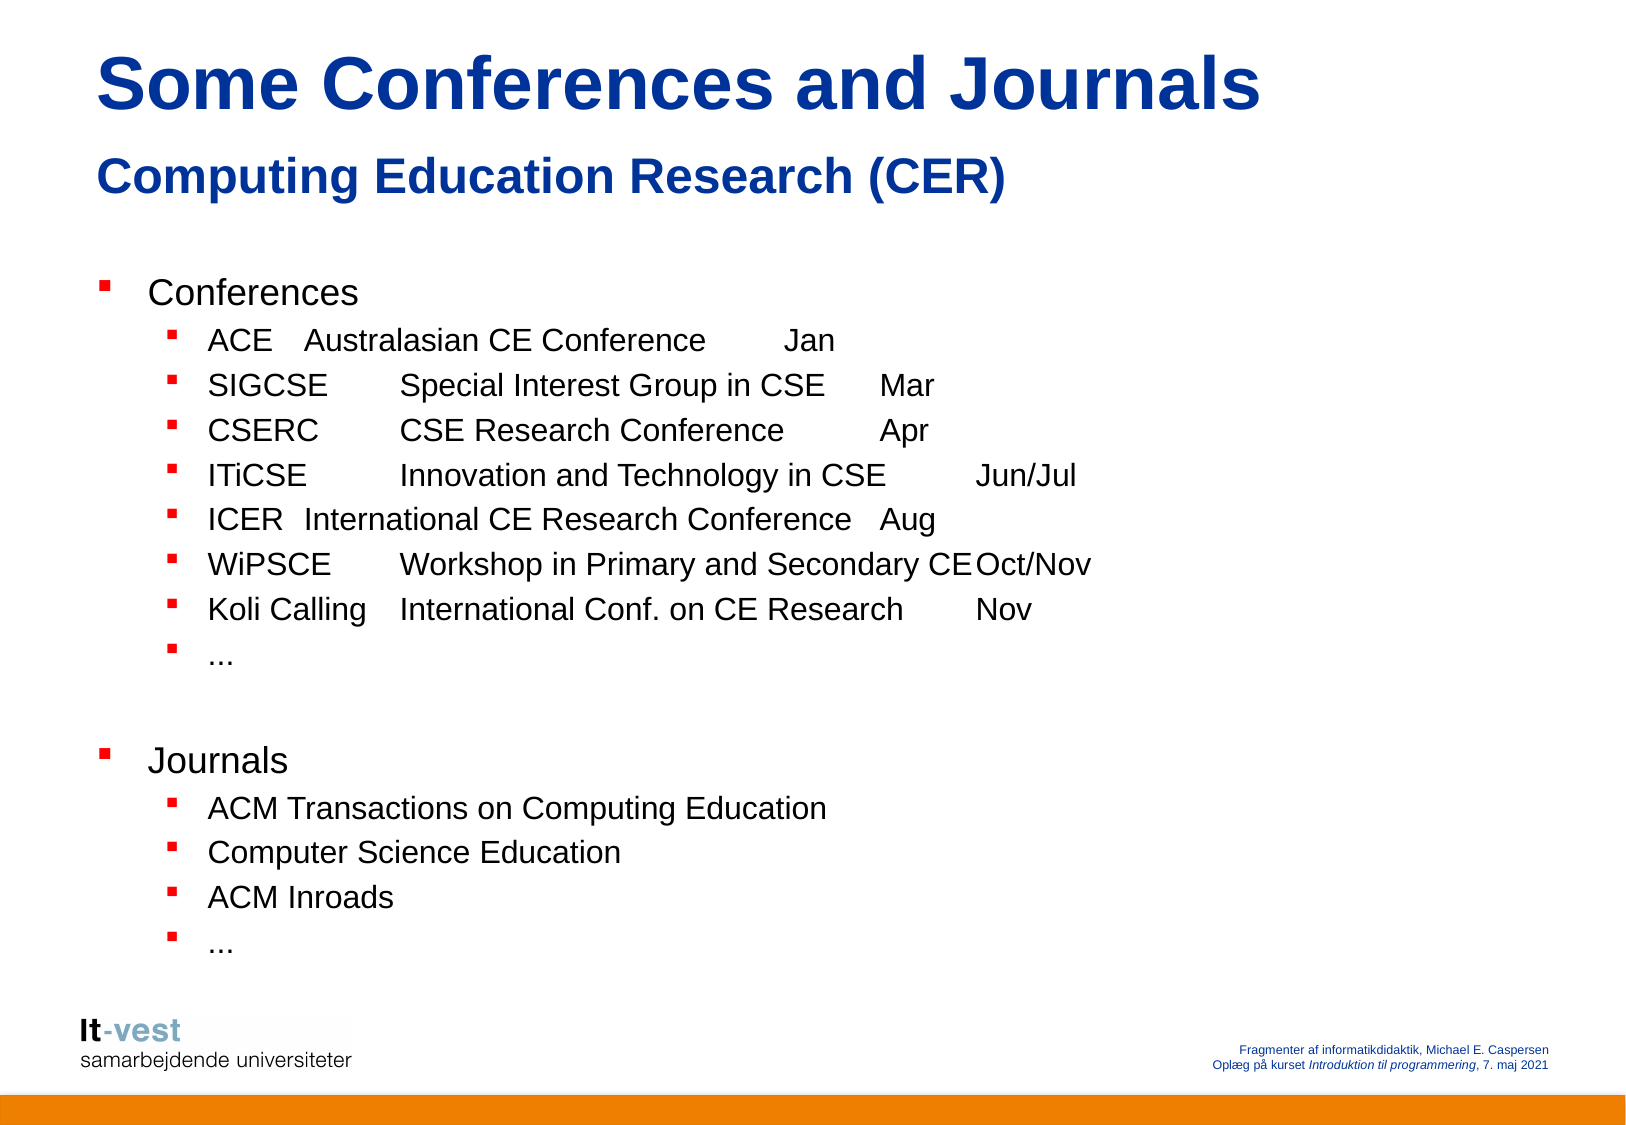

# Some Conferences and Journals Computing Education Research (CER)
Conferences
ACE		Australasian CE Conference			Jan
SIGCSE		Special Interest Group in CSE		Mar
CSERC		CSE Research Conference			Apr
ITiCSE		Innovation and Technology in CSE		Jun/Jul
ICER		International CE Research Conference	Aug
WiPSCE		Workshop in Primary and Secondary CE	Oct/Nov
Koli Calling		International Conf. on CE Research		Nov
...

Journals
ACM Transactions on Computing Education
Computer Science Education
ACM Inroads
...